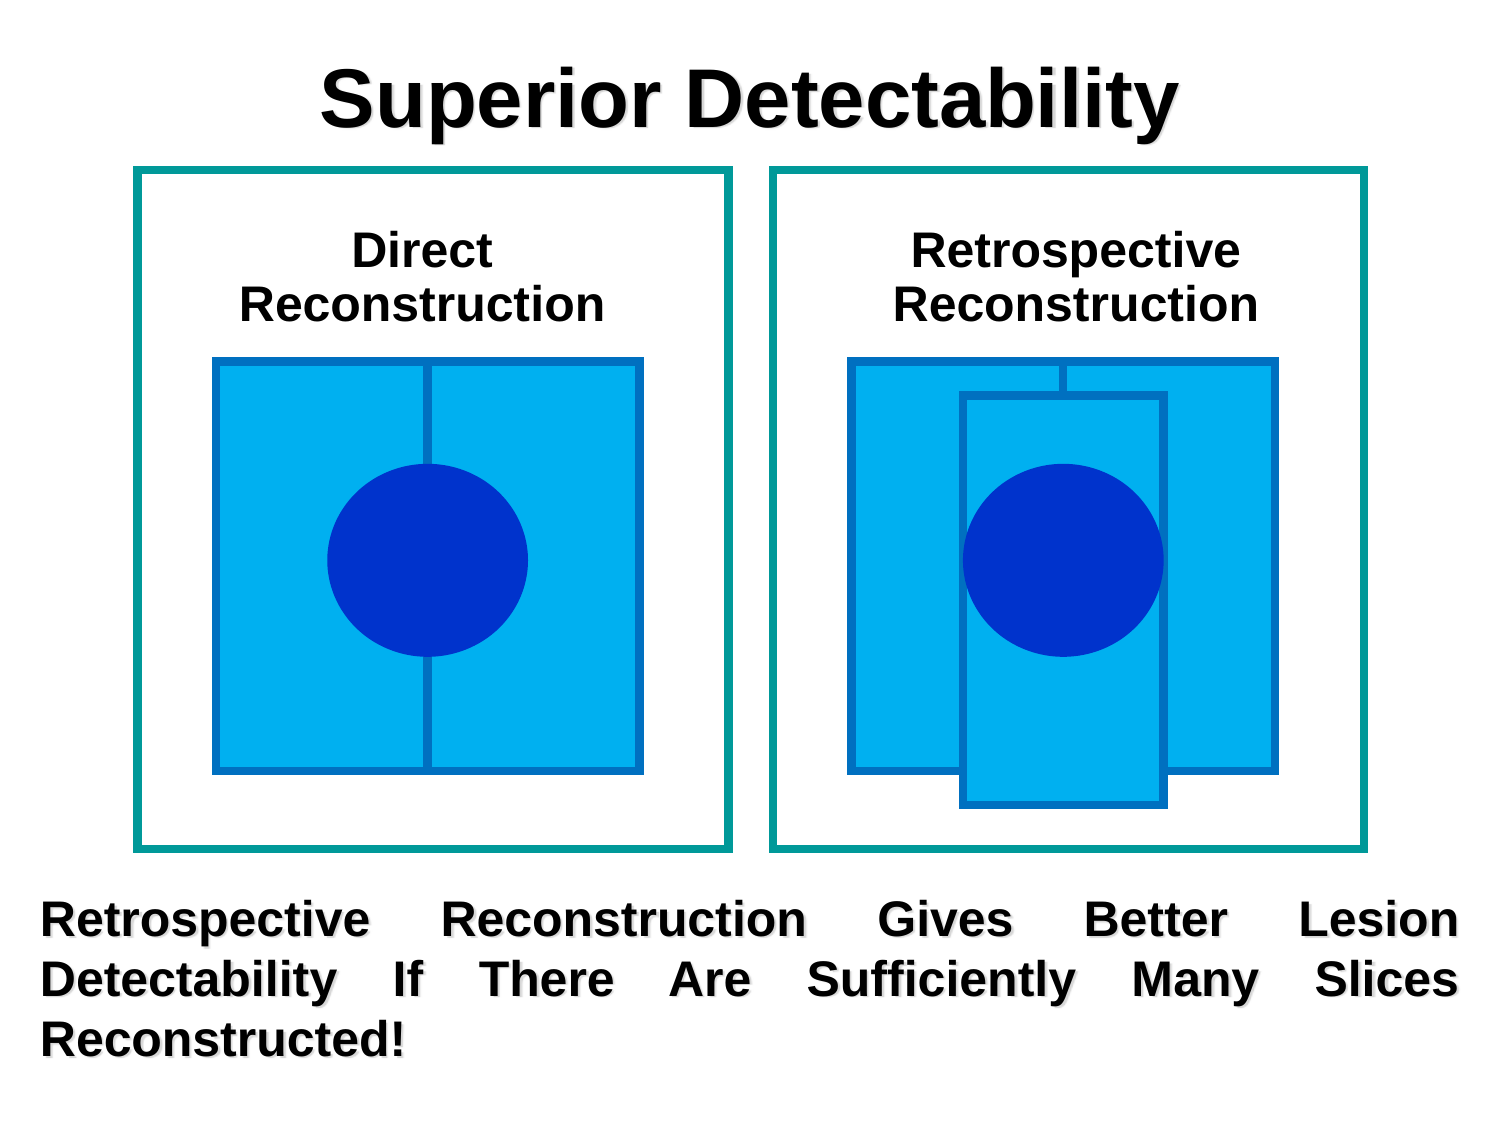

# Superior Detectability

Direct
Reconstruction
Retrospective
Reconstruction

Retrospective Reconstruction Gives Better Lesion Detectability If There Are Sufficiently Many Slices Reconstructed!